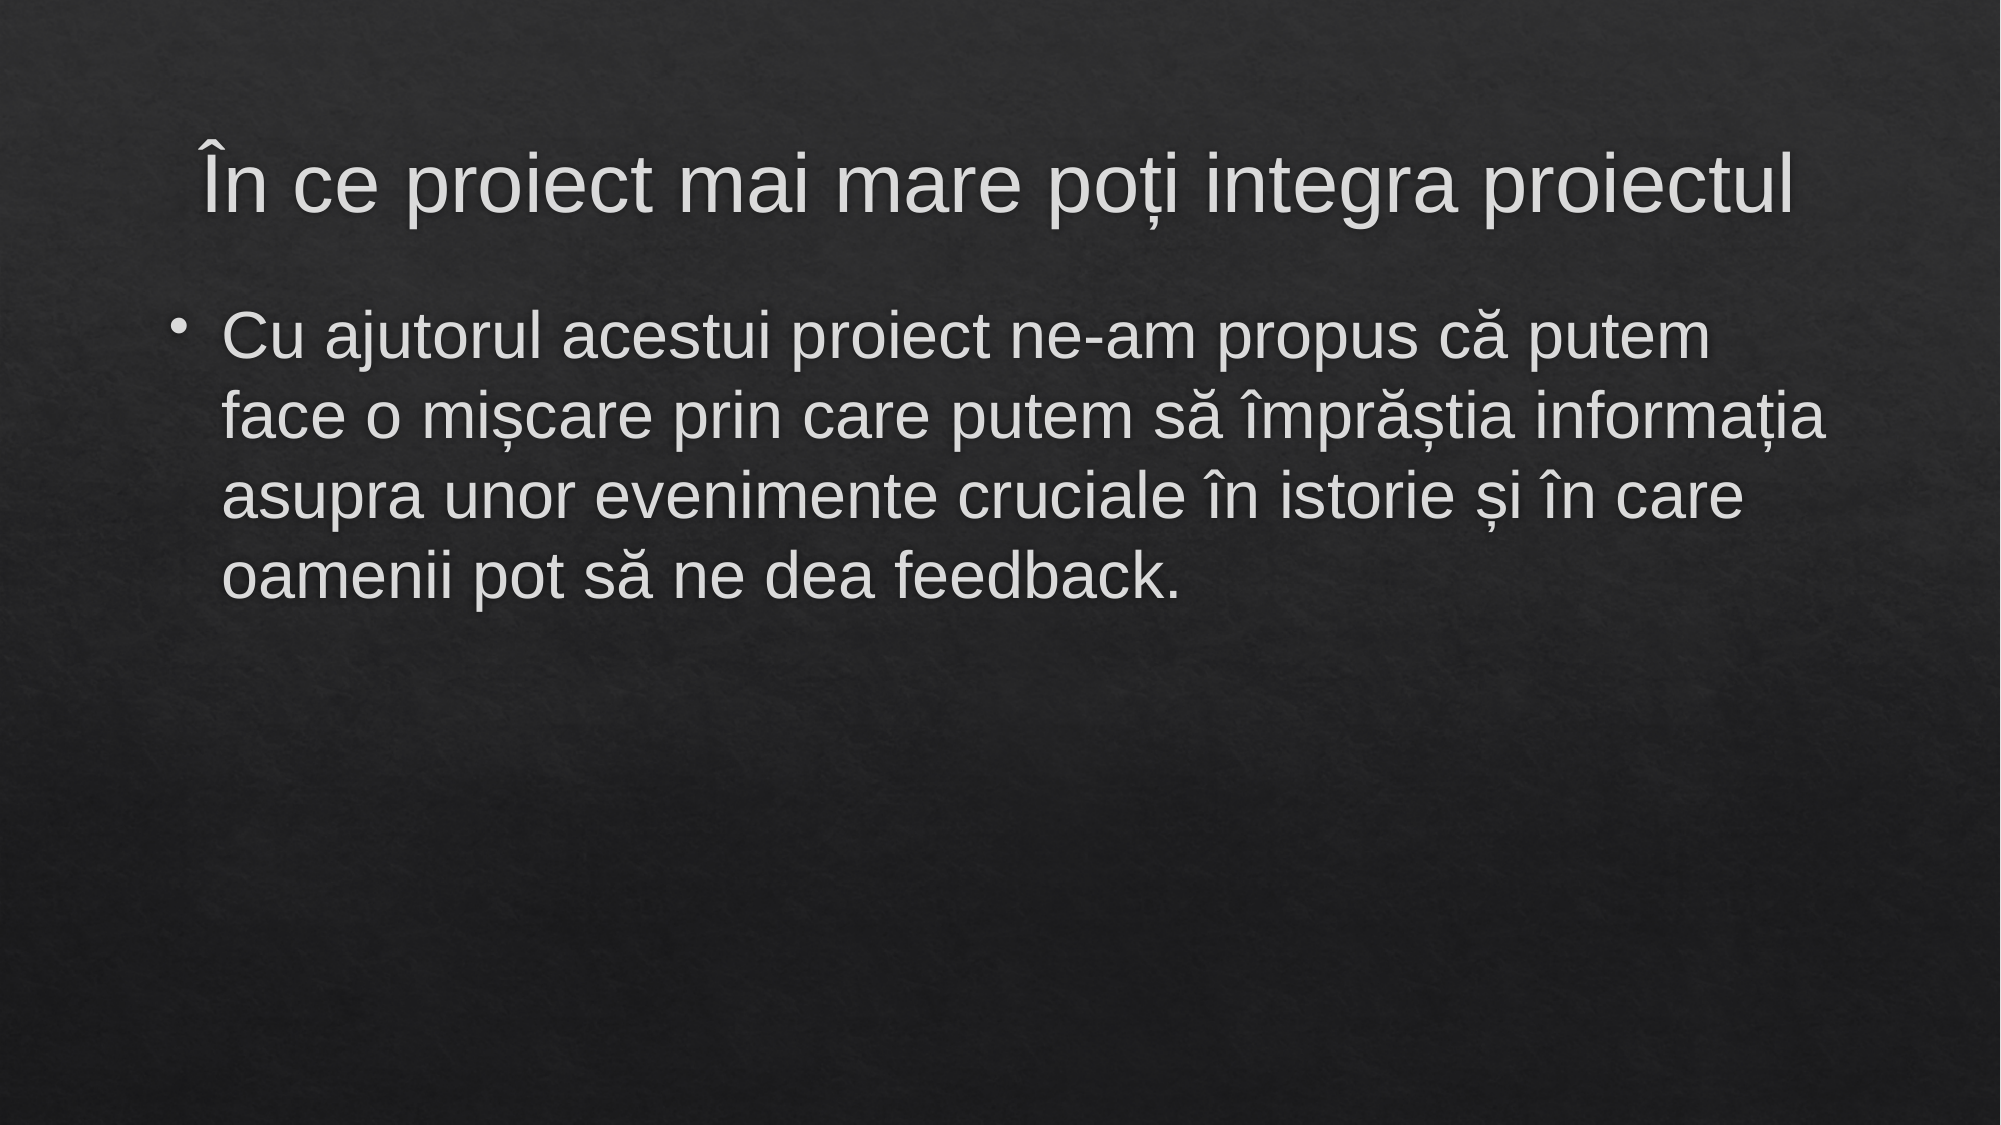

# În ce proiect mai mare poți integra proiectul
Cu ajutorul acestui proiect ne-am propus că putem face o mișcare prin care putem să împrăștia informația asupra unor evenimente cruciale în istorie și în care oamenii pot să ne dea feedback.